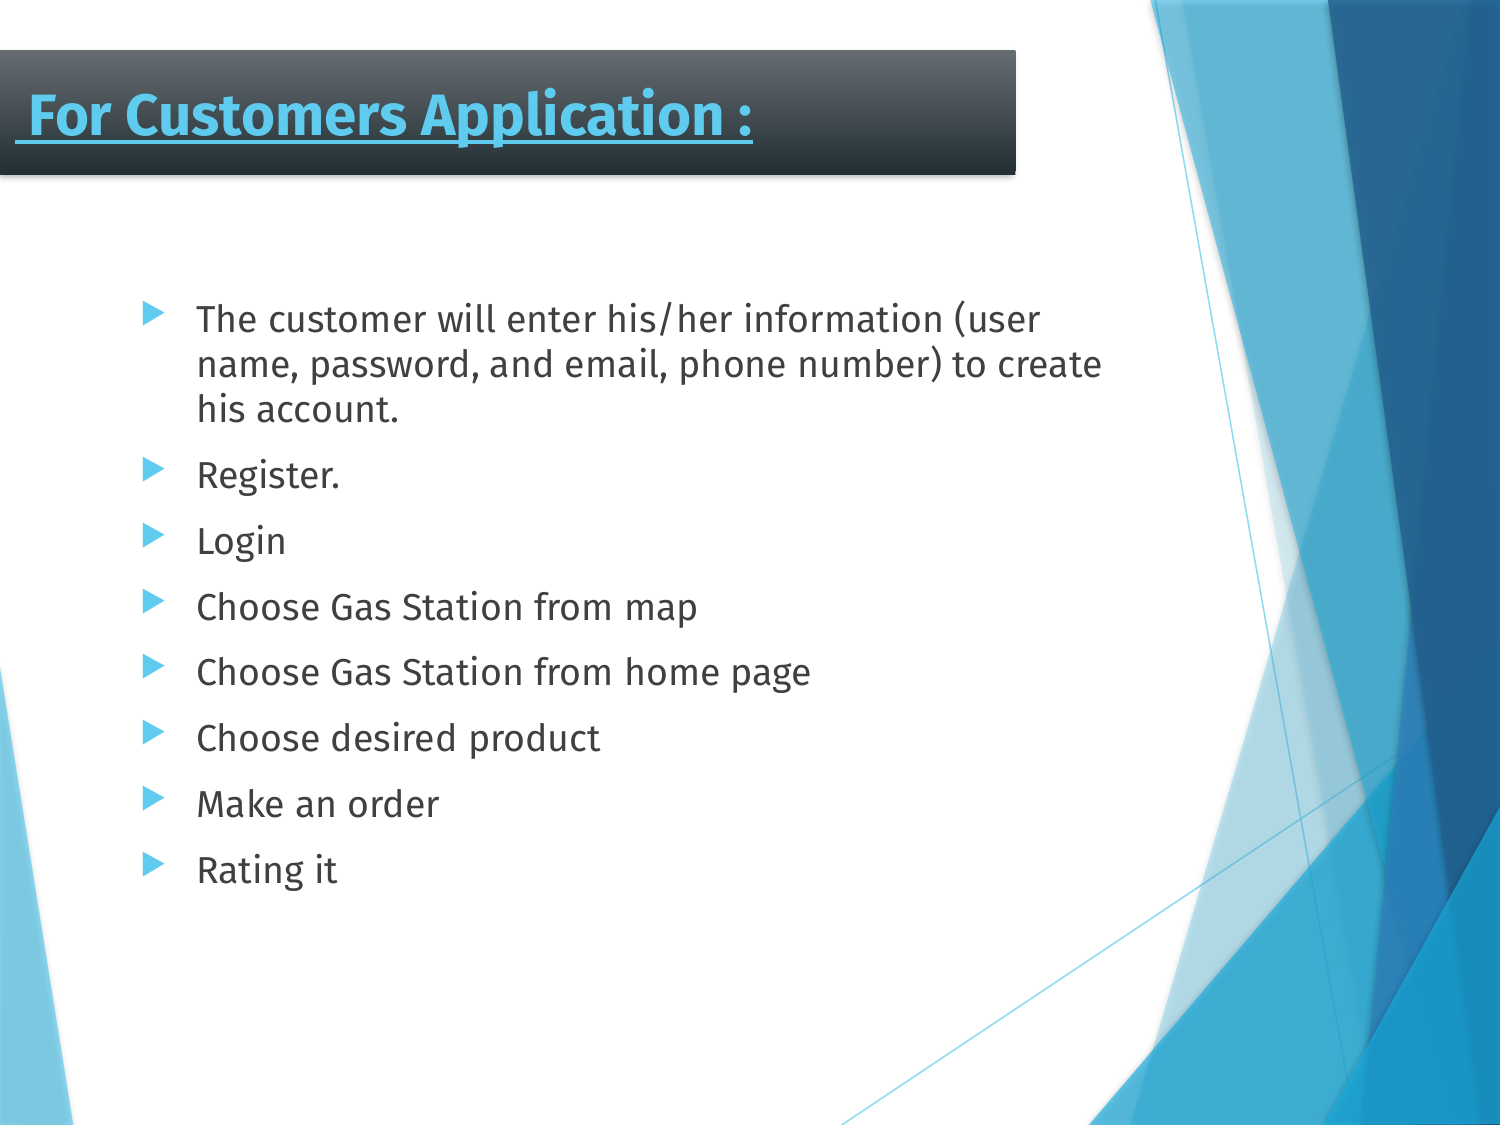

For Customers Application :
The customer will enter his/her information (user name, password, and email, phone number) to create his account.
Register.
Login
Choose Gas Station from map
Choose Gas Station from home page
Choose desired product
Make an order
Rating it